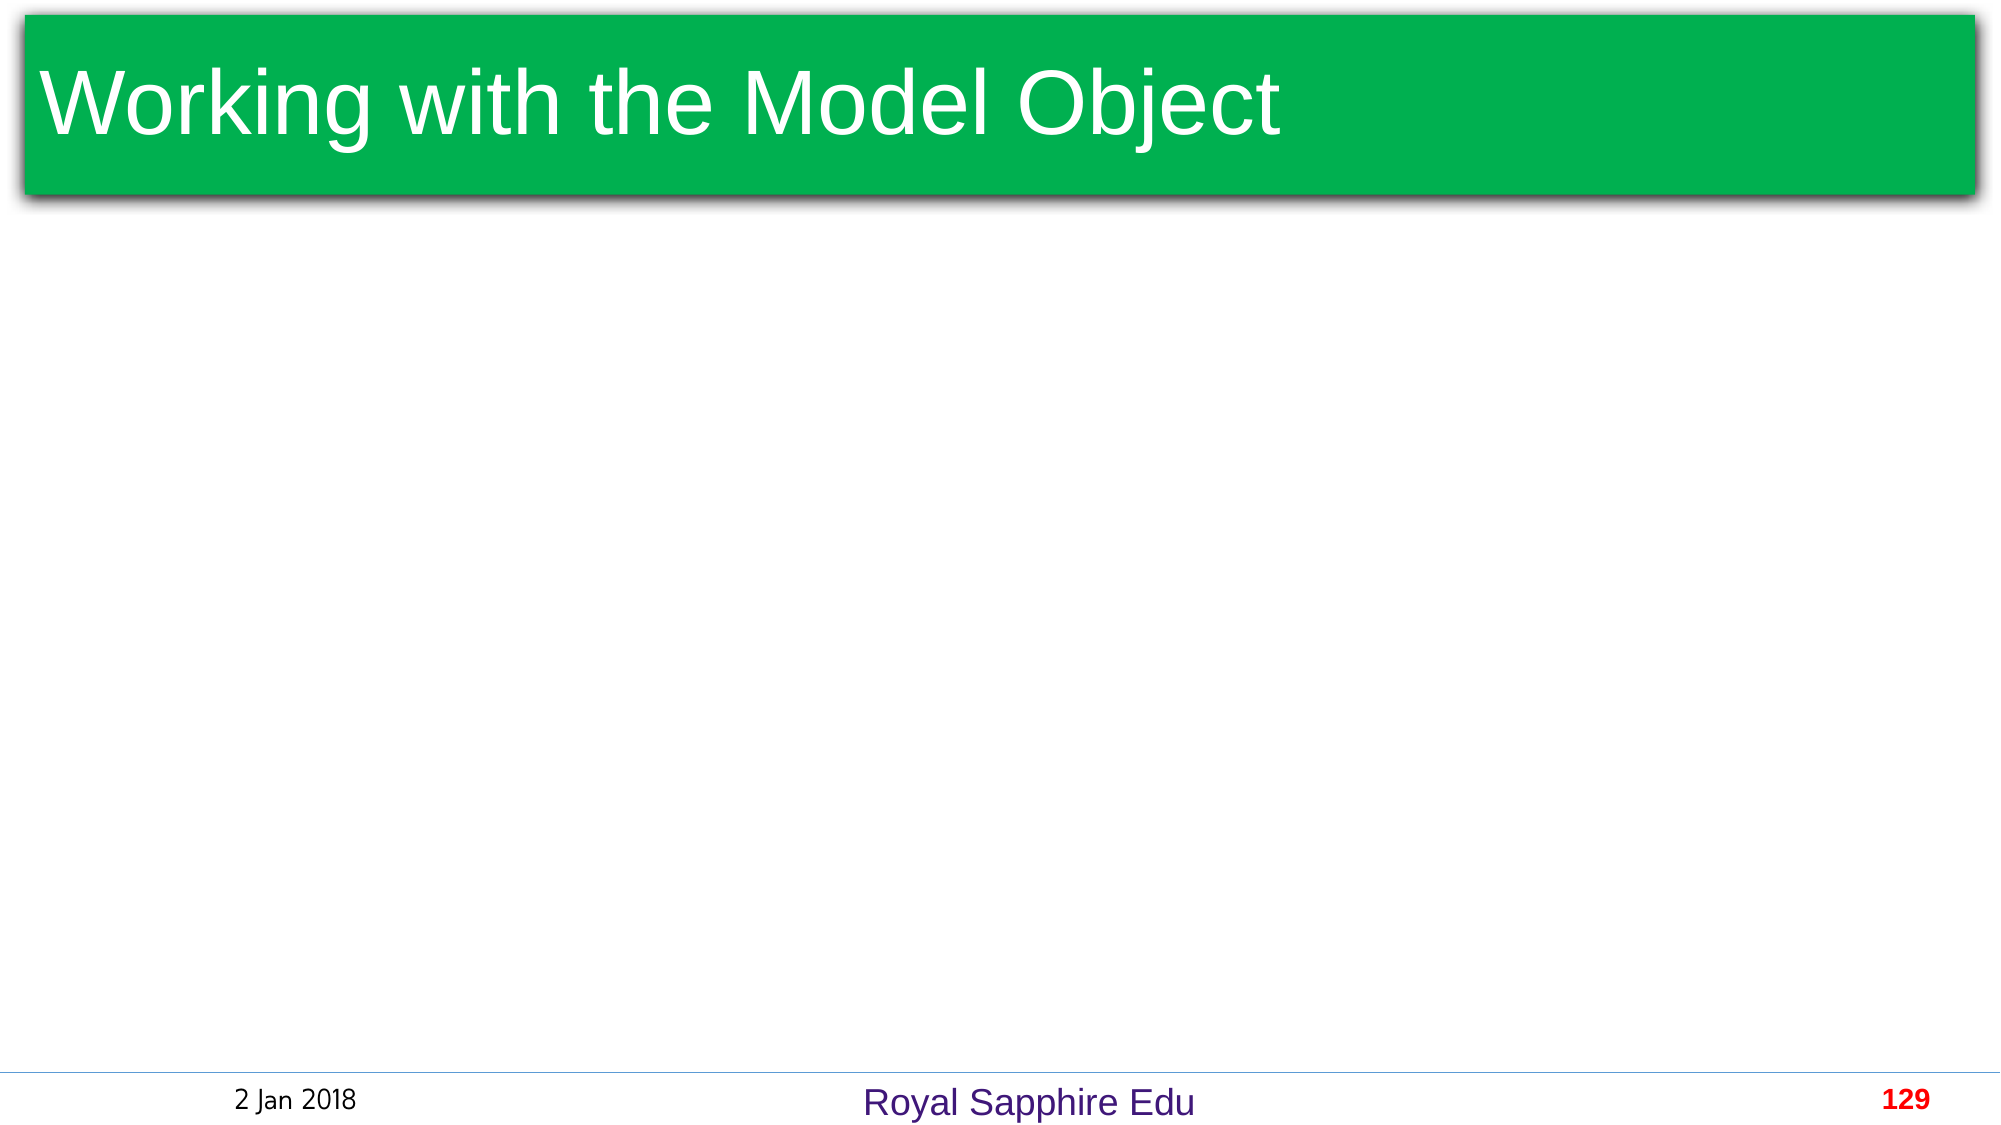

# Working with the Model Object

2 Jan 2018
129